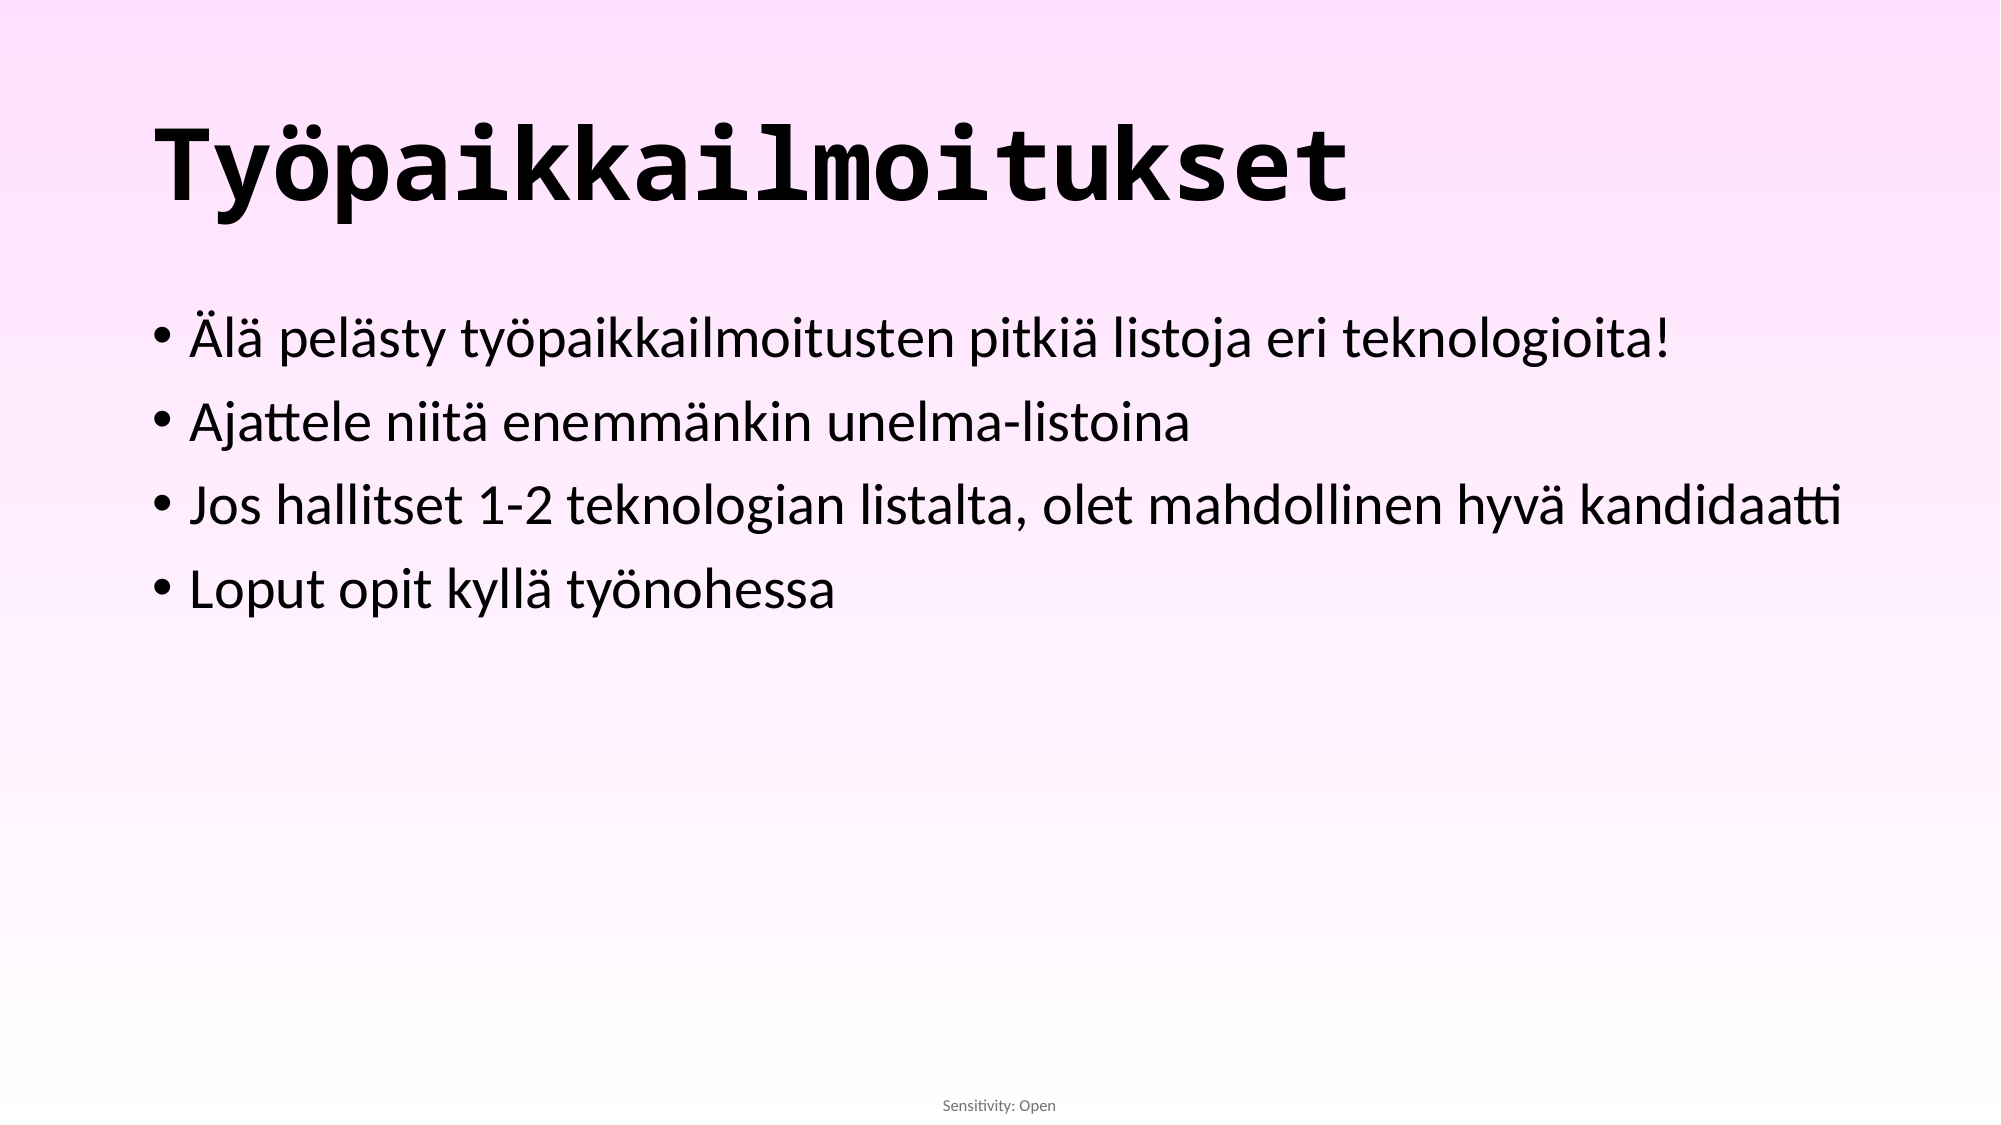

# Työpaikkailmoitukset
Älä pelästy työpaikkailmoitusten pitkiä listoja eri teknologioita!
Ajattele niitä enemmänkin unelma-listoina
Jos hallitset 1-2 teknologian listalta, olet mahdollinen hyvä kandidaatti
Loput opit kyllä työnohessa